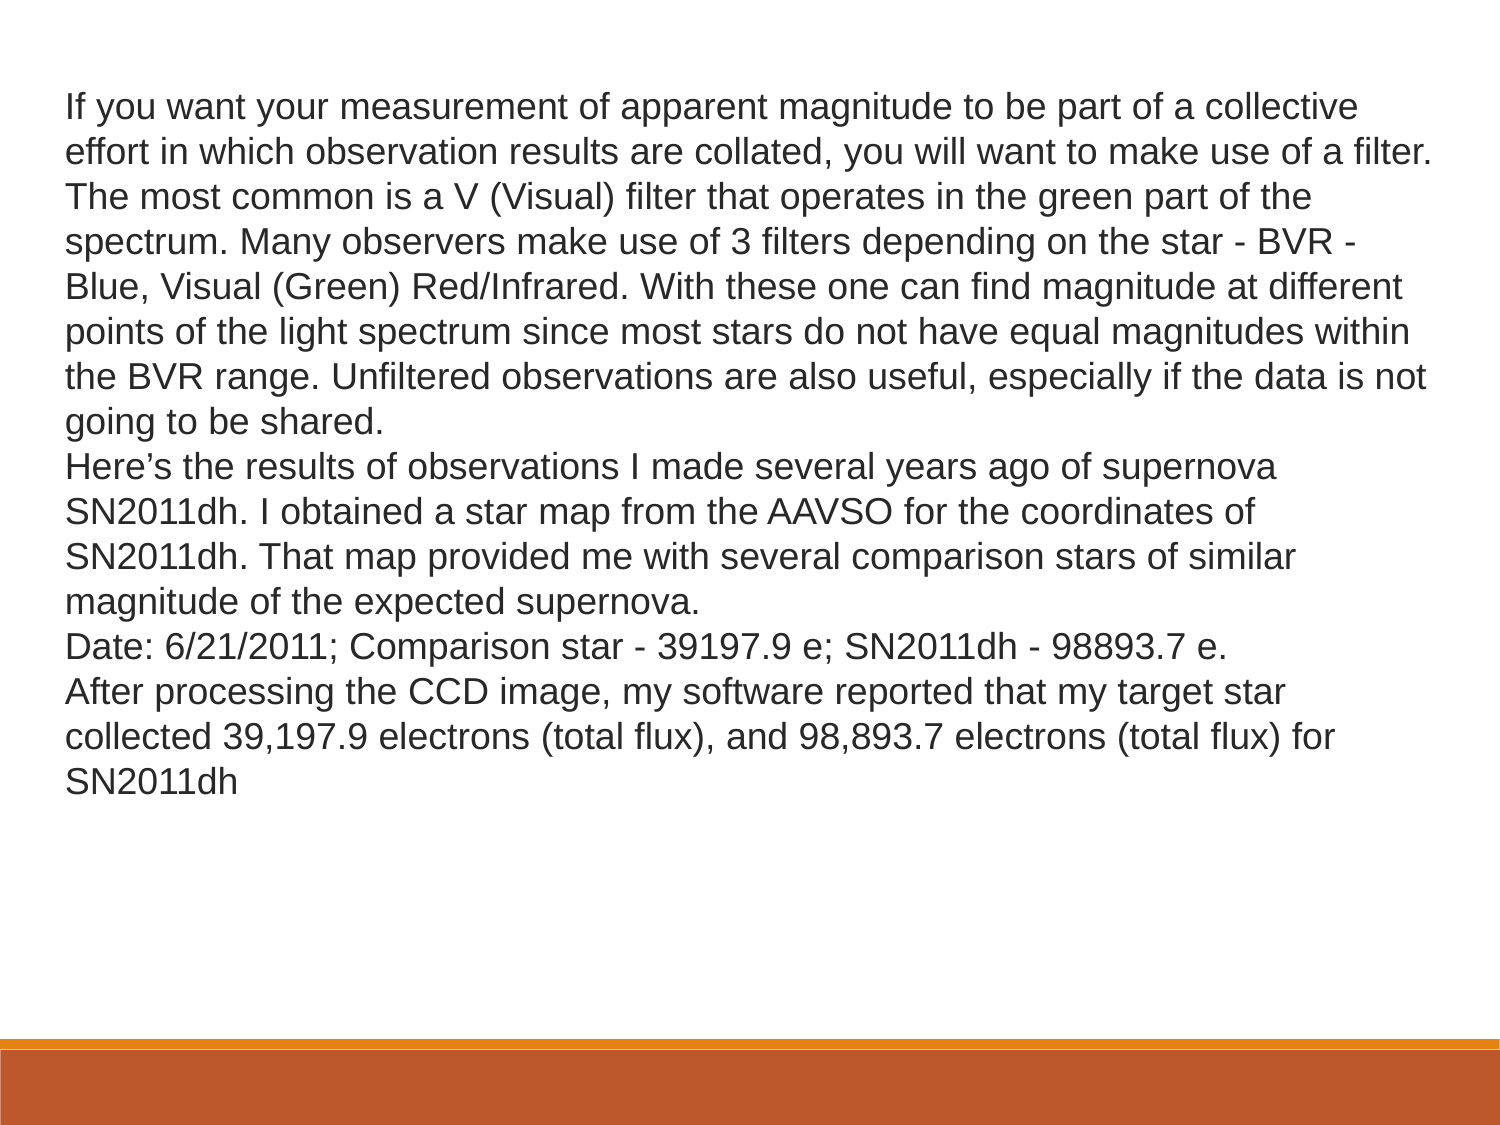

If you want your measurement of apparent magnitude to be part of a collective effort in which observation results are collated, you will want to make use of a filter. The most common is a V (Visual) filter that operates in the green part of the spectrum. Many observers make use of 3 filters depending on the star - BVR - Blue, Visual (Green) Red/Infrared. With these one can find magnitude at different points of the light spectrum since most stars do not have equal magnitudes within the BVR range. Unfiltered observations are also useful, especially if the data is not going to be shared.
Here’s the results of observations I made several years ago of supernova SN2011dh. I obtained a star map from the AAVSO for the coordinates of SN2011dh. That map provided me with several comparison stars of similar magnitude of the expected supernova.
Date: 6/21/2011; Comparison star - 39197.9 e; SN2011dh - 98893.7 e.
After processing the CCD image, my software reported that my target star collected 39,197.9 electrons (total flux), and 98,893.7 electrons (total flux) for SN2011dh